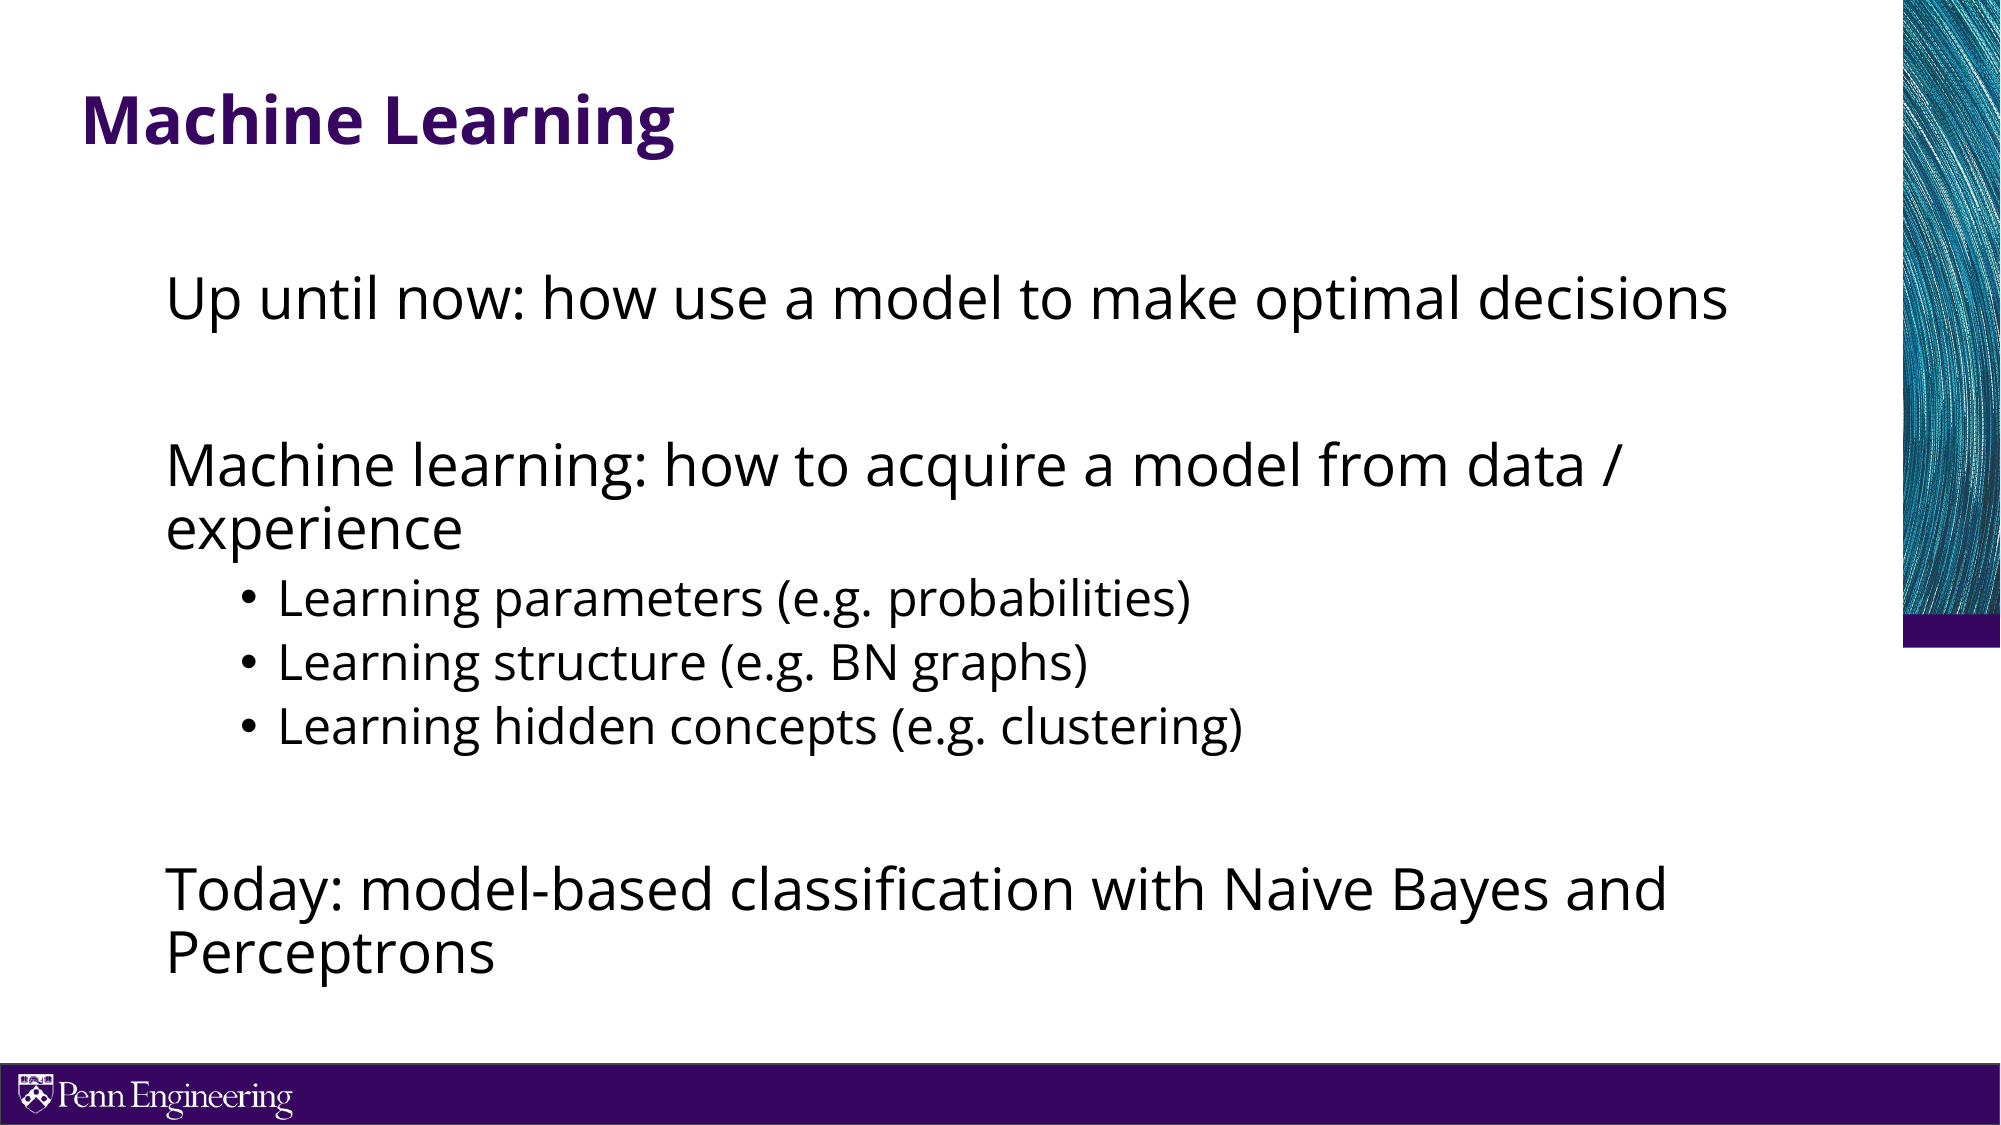

# Machine Learning
Up until now: how use a model to make optimal decisions

Machine learning: how to acquire a model from data / experience
Learning parameters (e.g. probabilities)
Learning structure (e.g. BN graphs)
Learning hidden concepts (e.g. clustering)

Today: model-based classification with Naive Bayes and Perceptrons